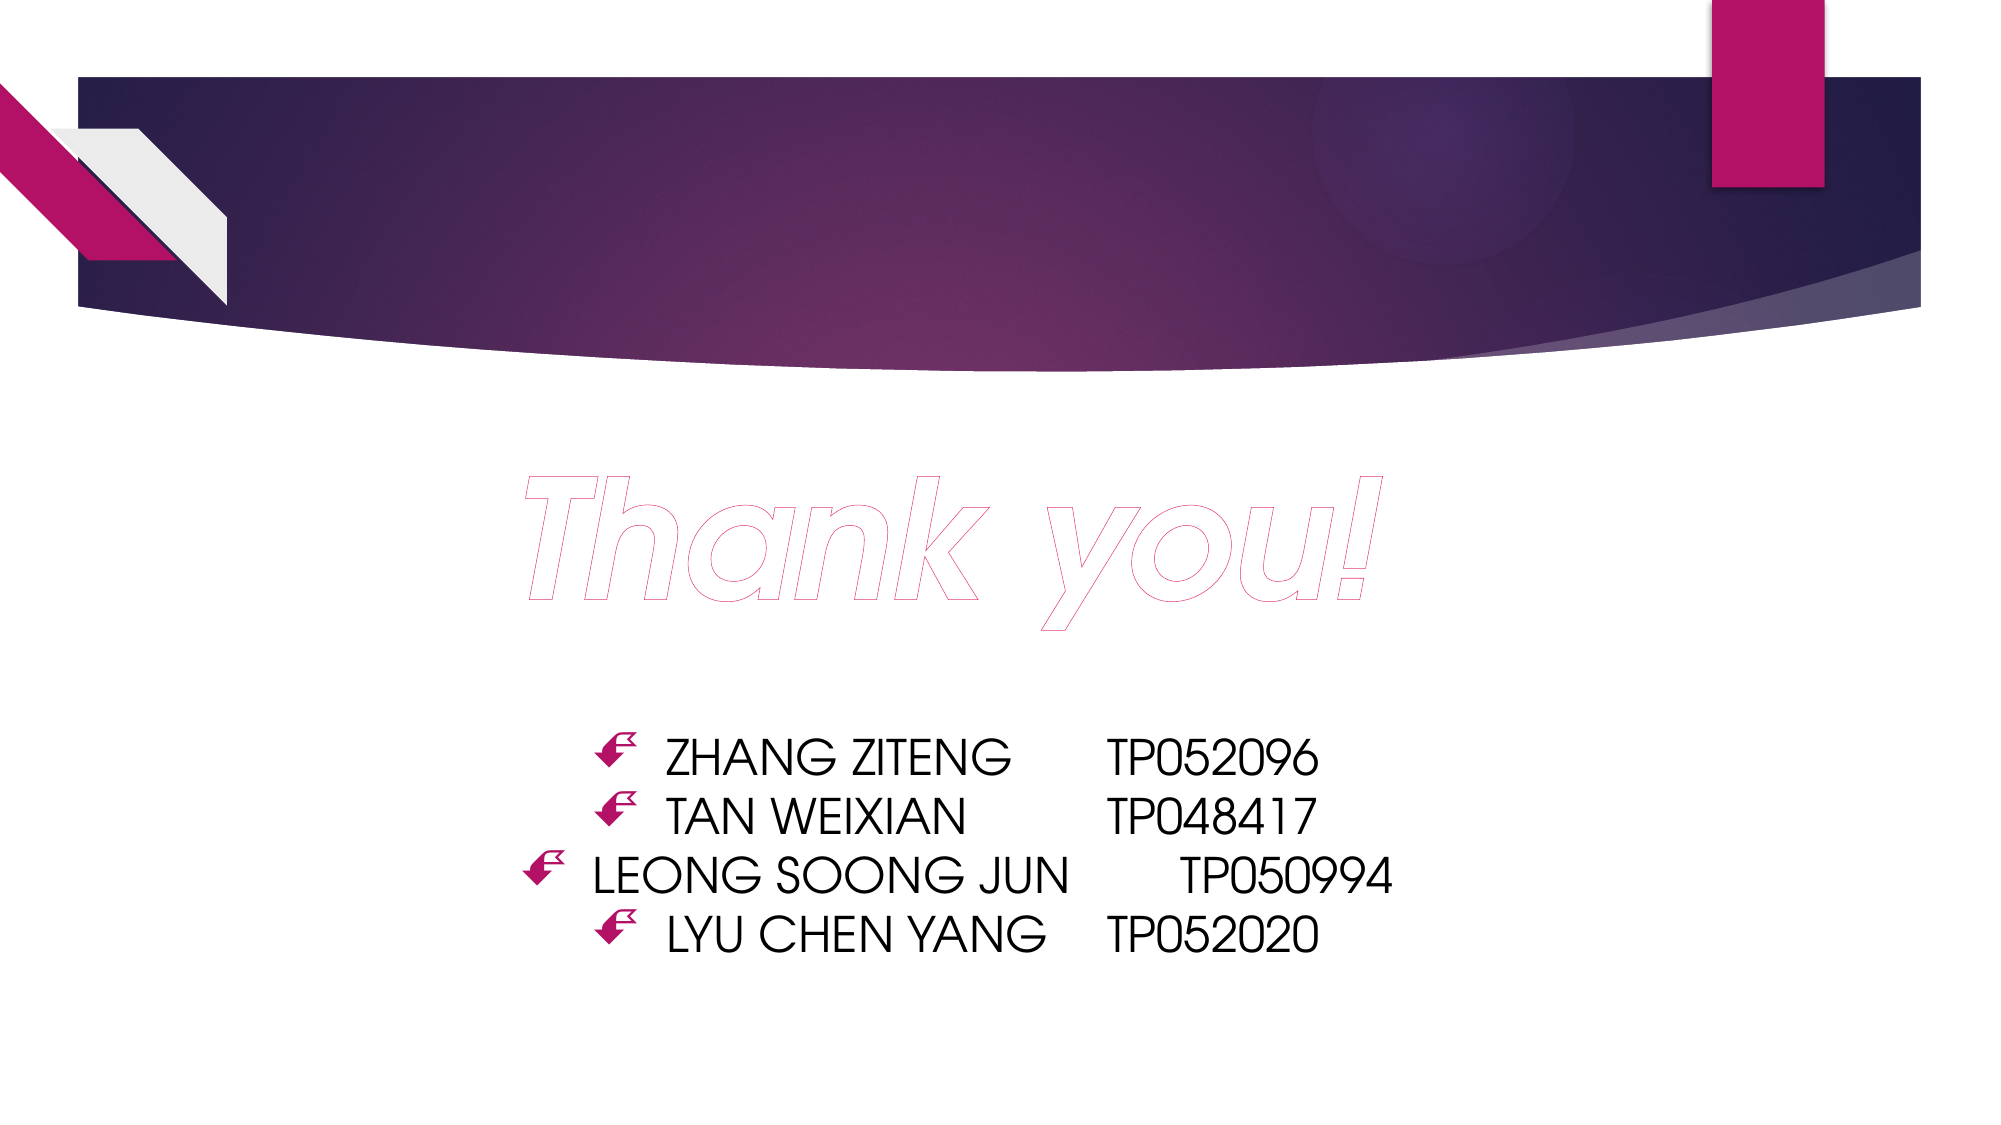

Thank you!
ZHANG ZITENG 				TP052096
TAN WEIXIAN 					TP048417
LEONG SOONG JUN 		TP050994
LYU CHEN YANG 				TP052020